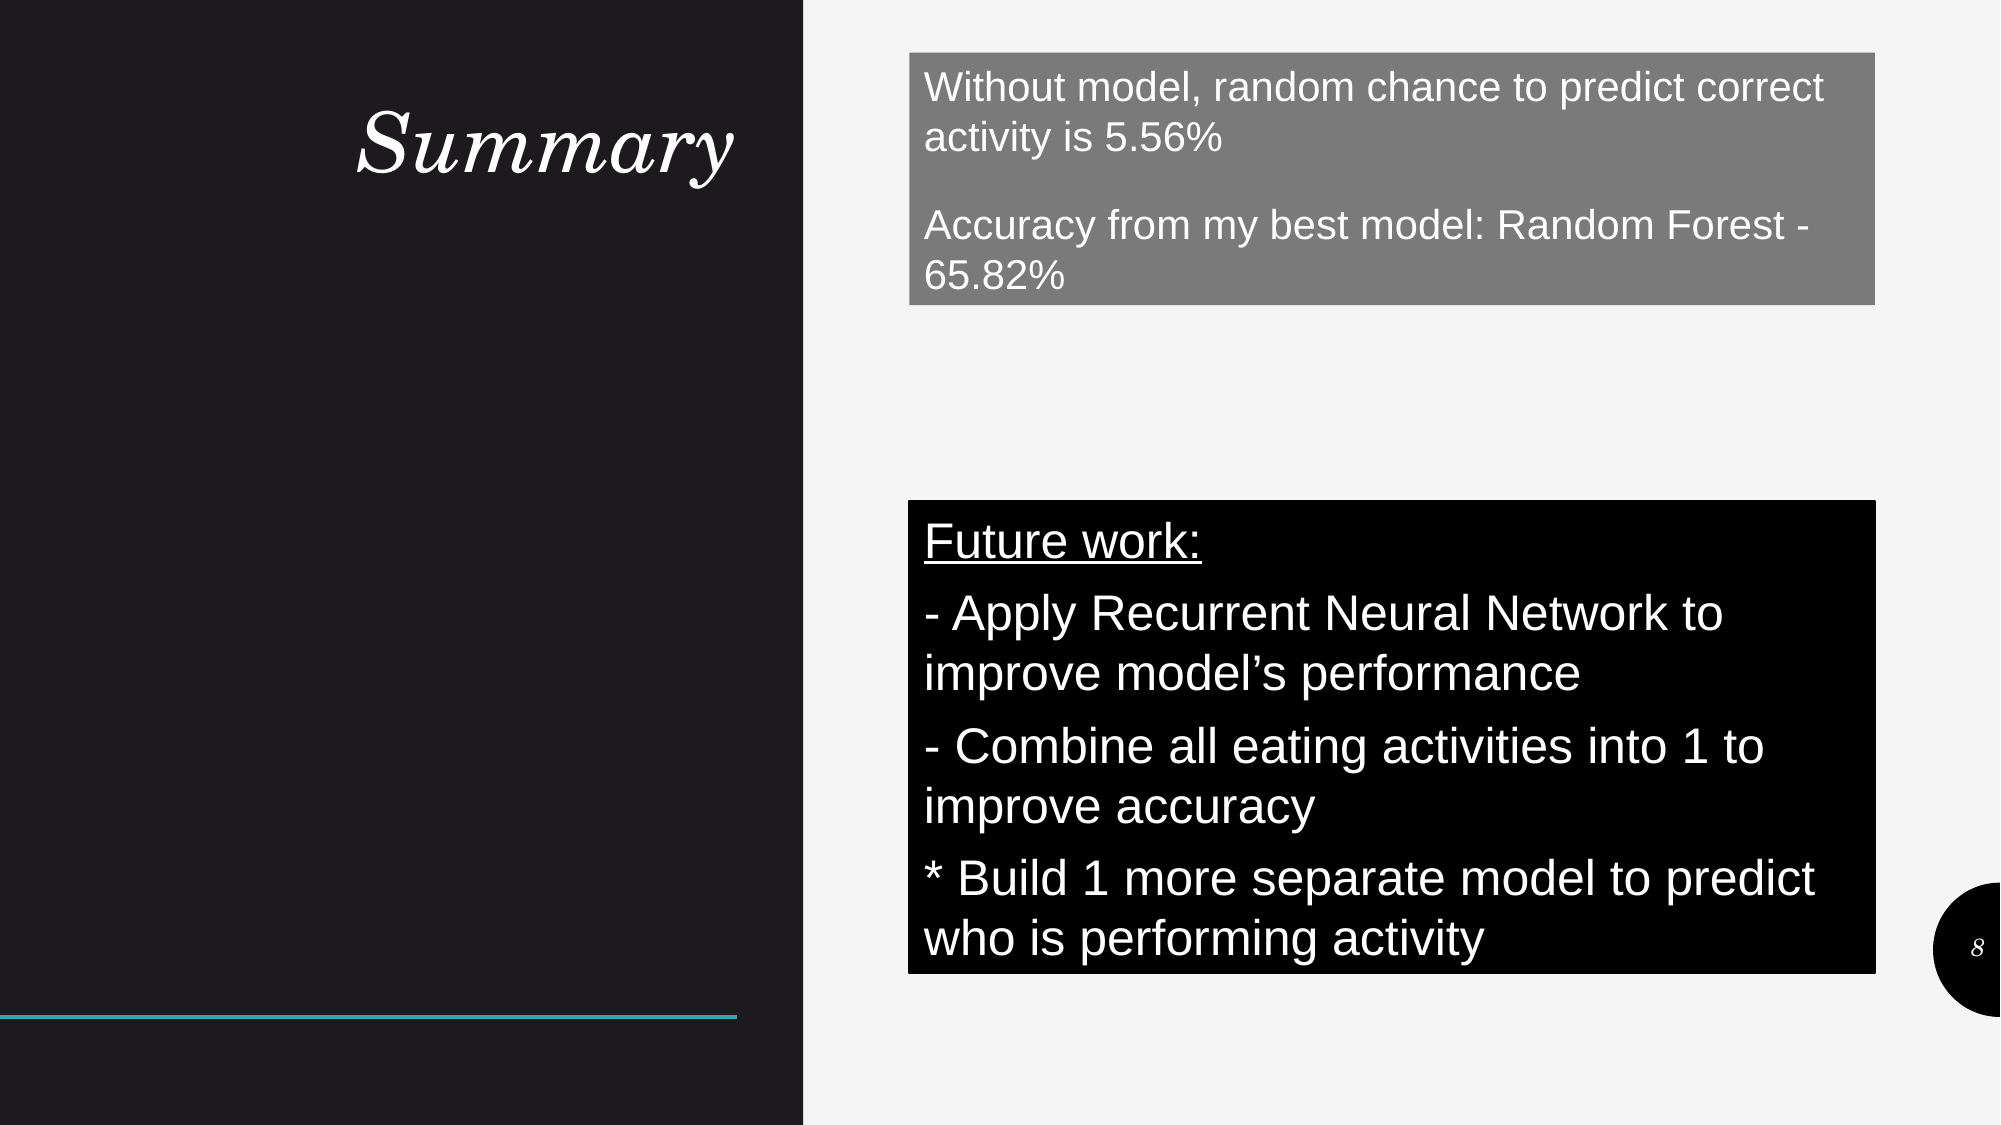

Without model, random chance to predict correct activity is 5.56%
Accuracy from my best model: Random Forest - 65.82%
# Summary
Future work:
- Apply Recurrent Neural Network to improve model’s performance
- Combine all eating activities into 1 to improve accuracy
* Build 1 more separate model to predict who is performing activity
8